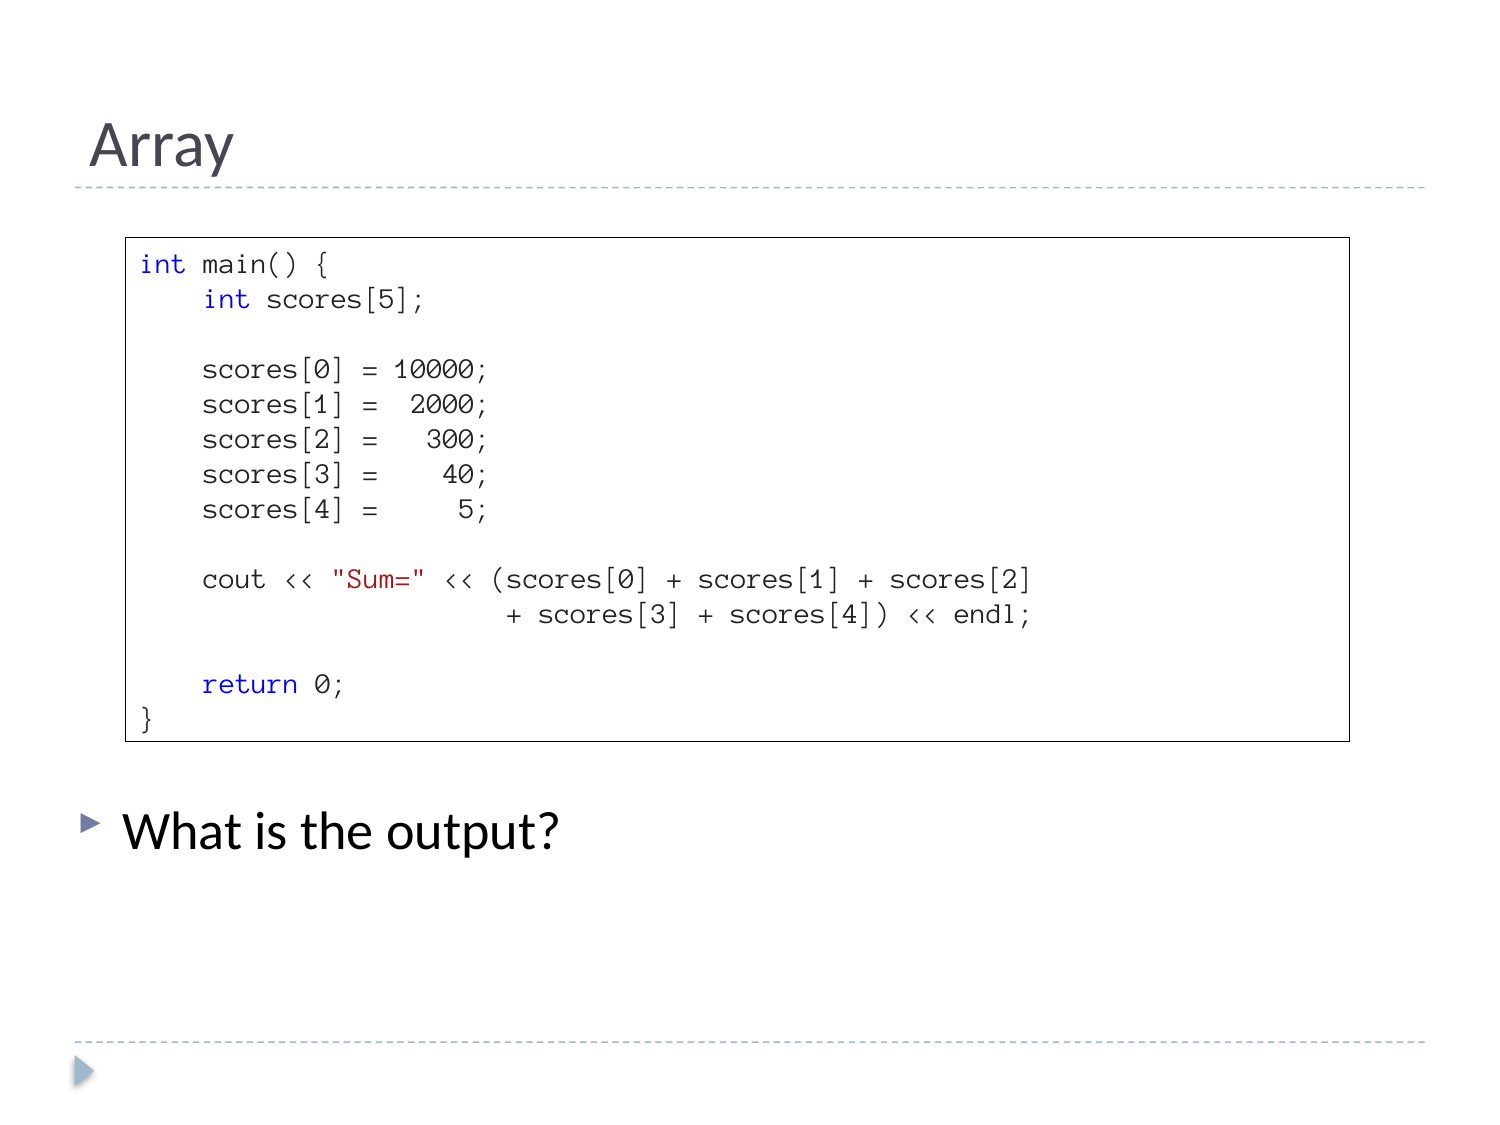

# Array
int main() {
    int scores[5];
    scores[0] = 10000;
    scores[1] =  2000;
    scores[2] =   300;
    scores[3] =    40;
    scores[4] =     5;
    cout << "Sum=" << (scores[0] + scores[1] + scores[2]
                       + scores[3] + scores[4]) << endl;
    return 0;
}
What is the output?